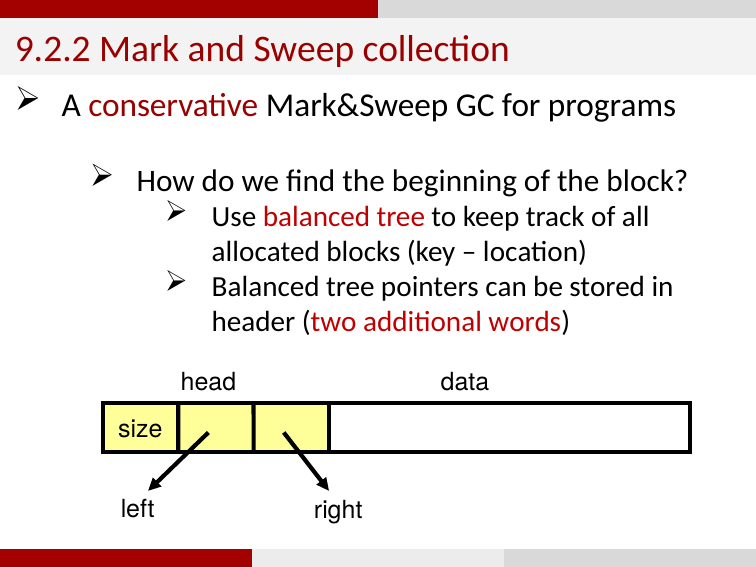

9.2.2 Mark and Sweep collection
A conservative Mark&Sweep GC for programs

How do we find the beginning of the block?
Use balanced tree to keep track of all allocated blocks (key – location)
Balanced tree pointers can be stored in header (two additional words)

head
data

size

left
right

61